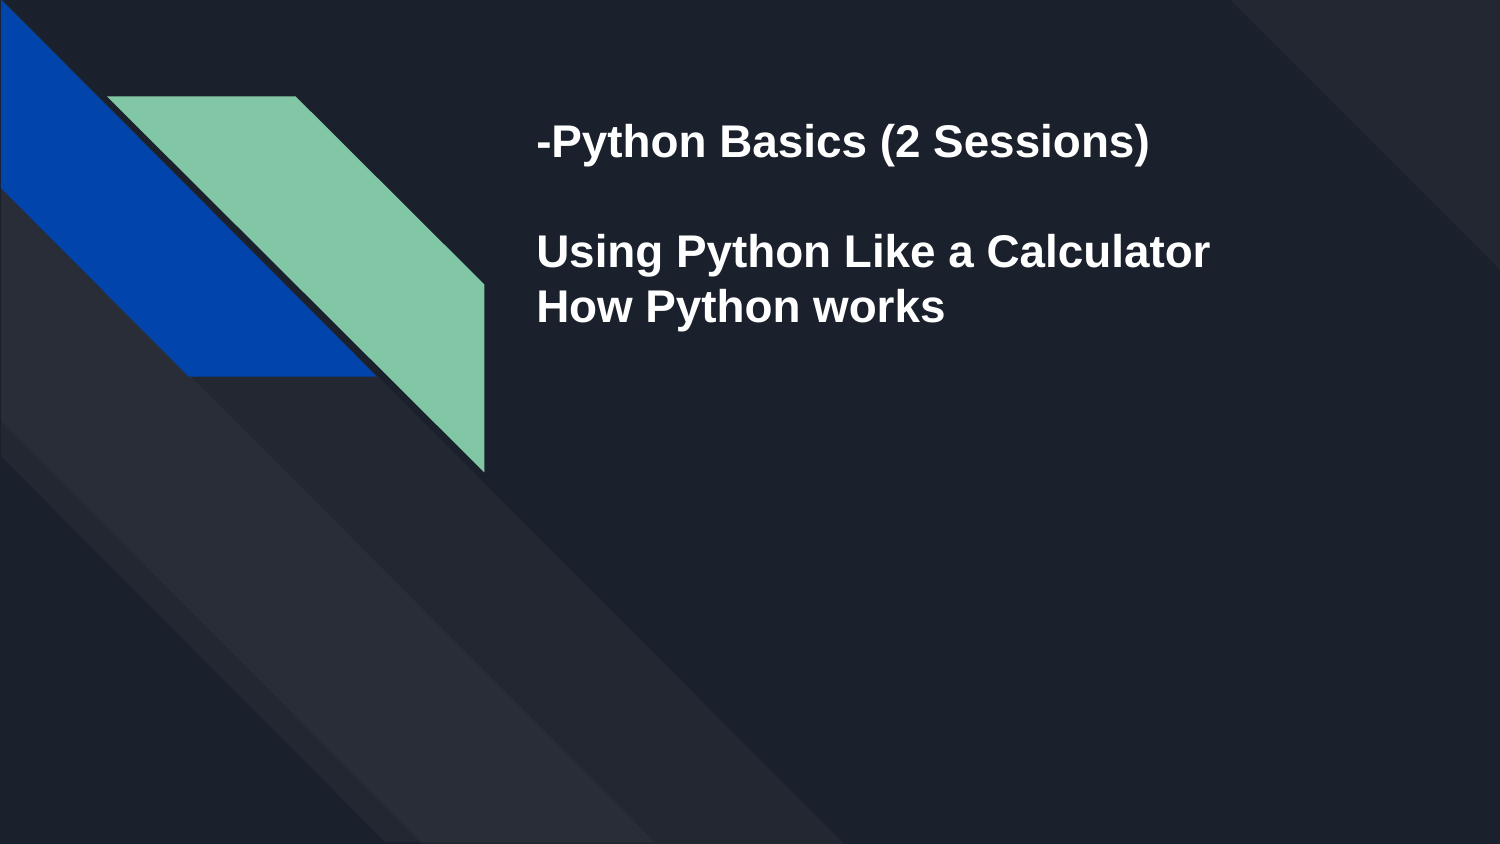

-Python Basics (2 Sessions)

Using Python Like a Calculator
How Python works